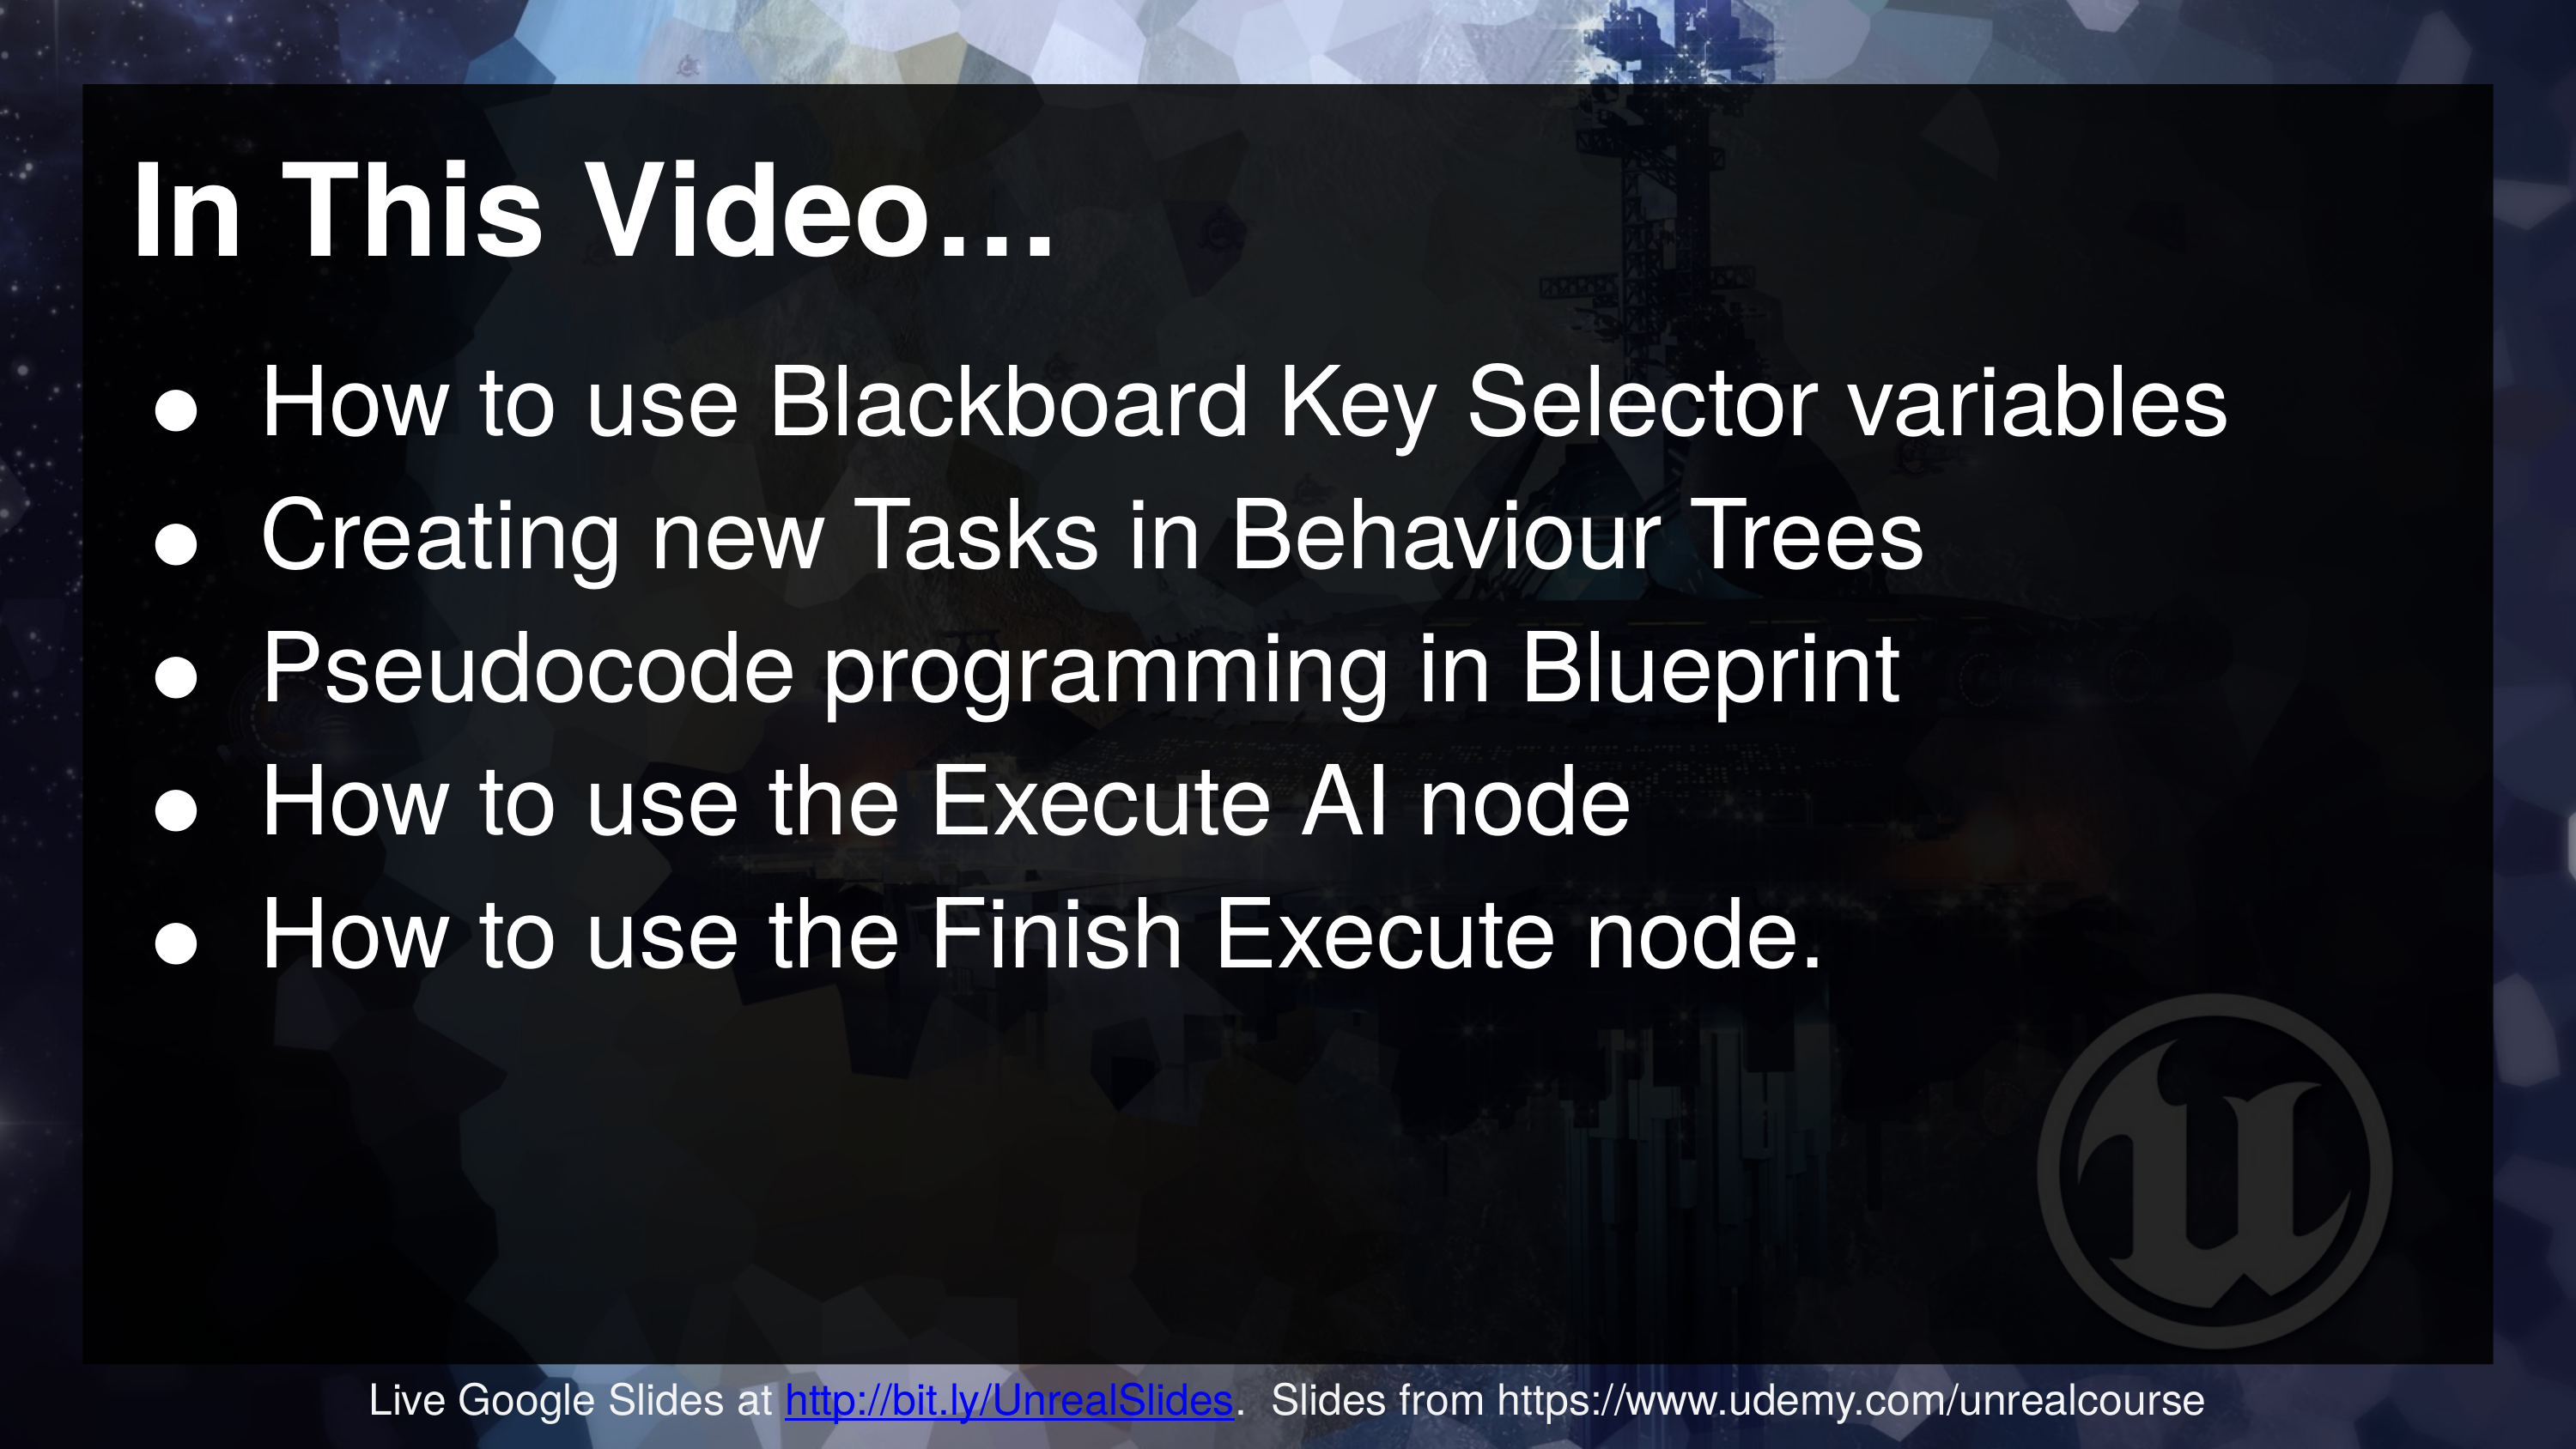

# In This Video…
How to use Blackboard Key Selector variables
Creating new Tasks in Behaviour Trees
Pseudocode programming in Blueprint
How to use the Execute AI node
How to use the Finish Execute node.